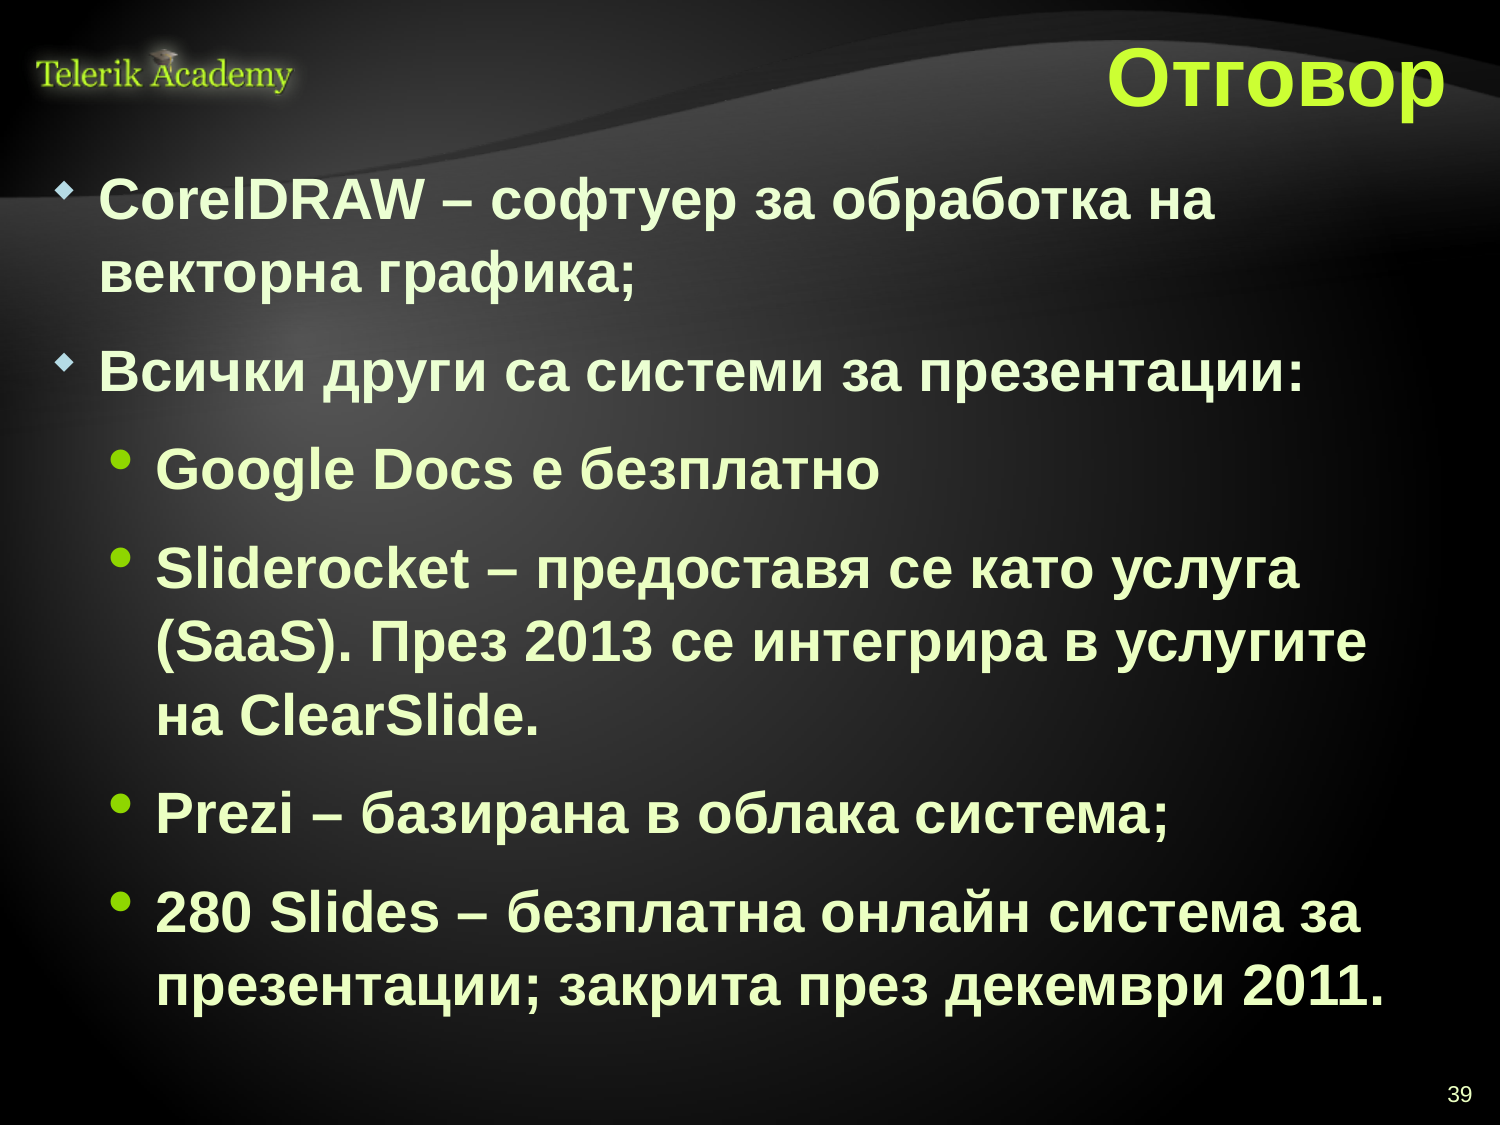

# Отговор
CorelDRAW – софтуер за обработка на векторна графика;
Всички други са системи за презентации:
Google Docs е безплатно
Sliderocket – предоставя се като услуга (SaaS). През 2013 се интегрира в услугите на ClearSlide.
Prezi – базирана в облака система;
280 Slides – безплатна онлайн система за презентации; закрита през декември 2011.
39